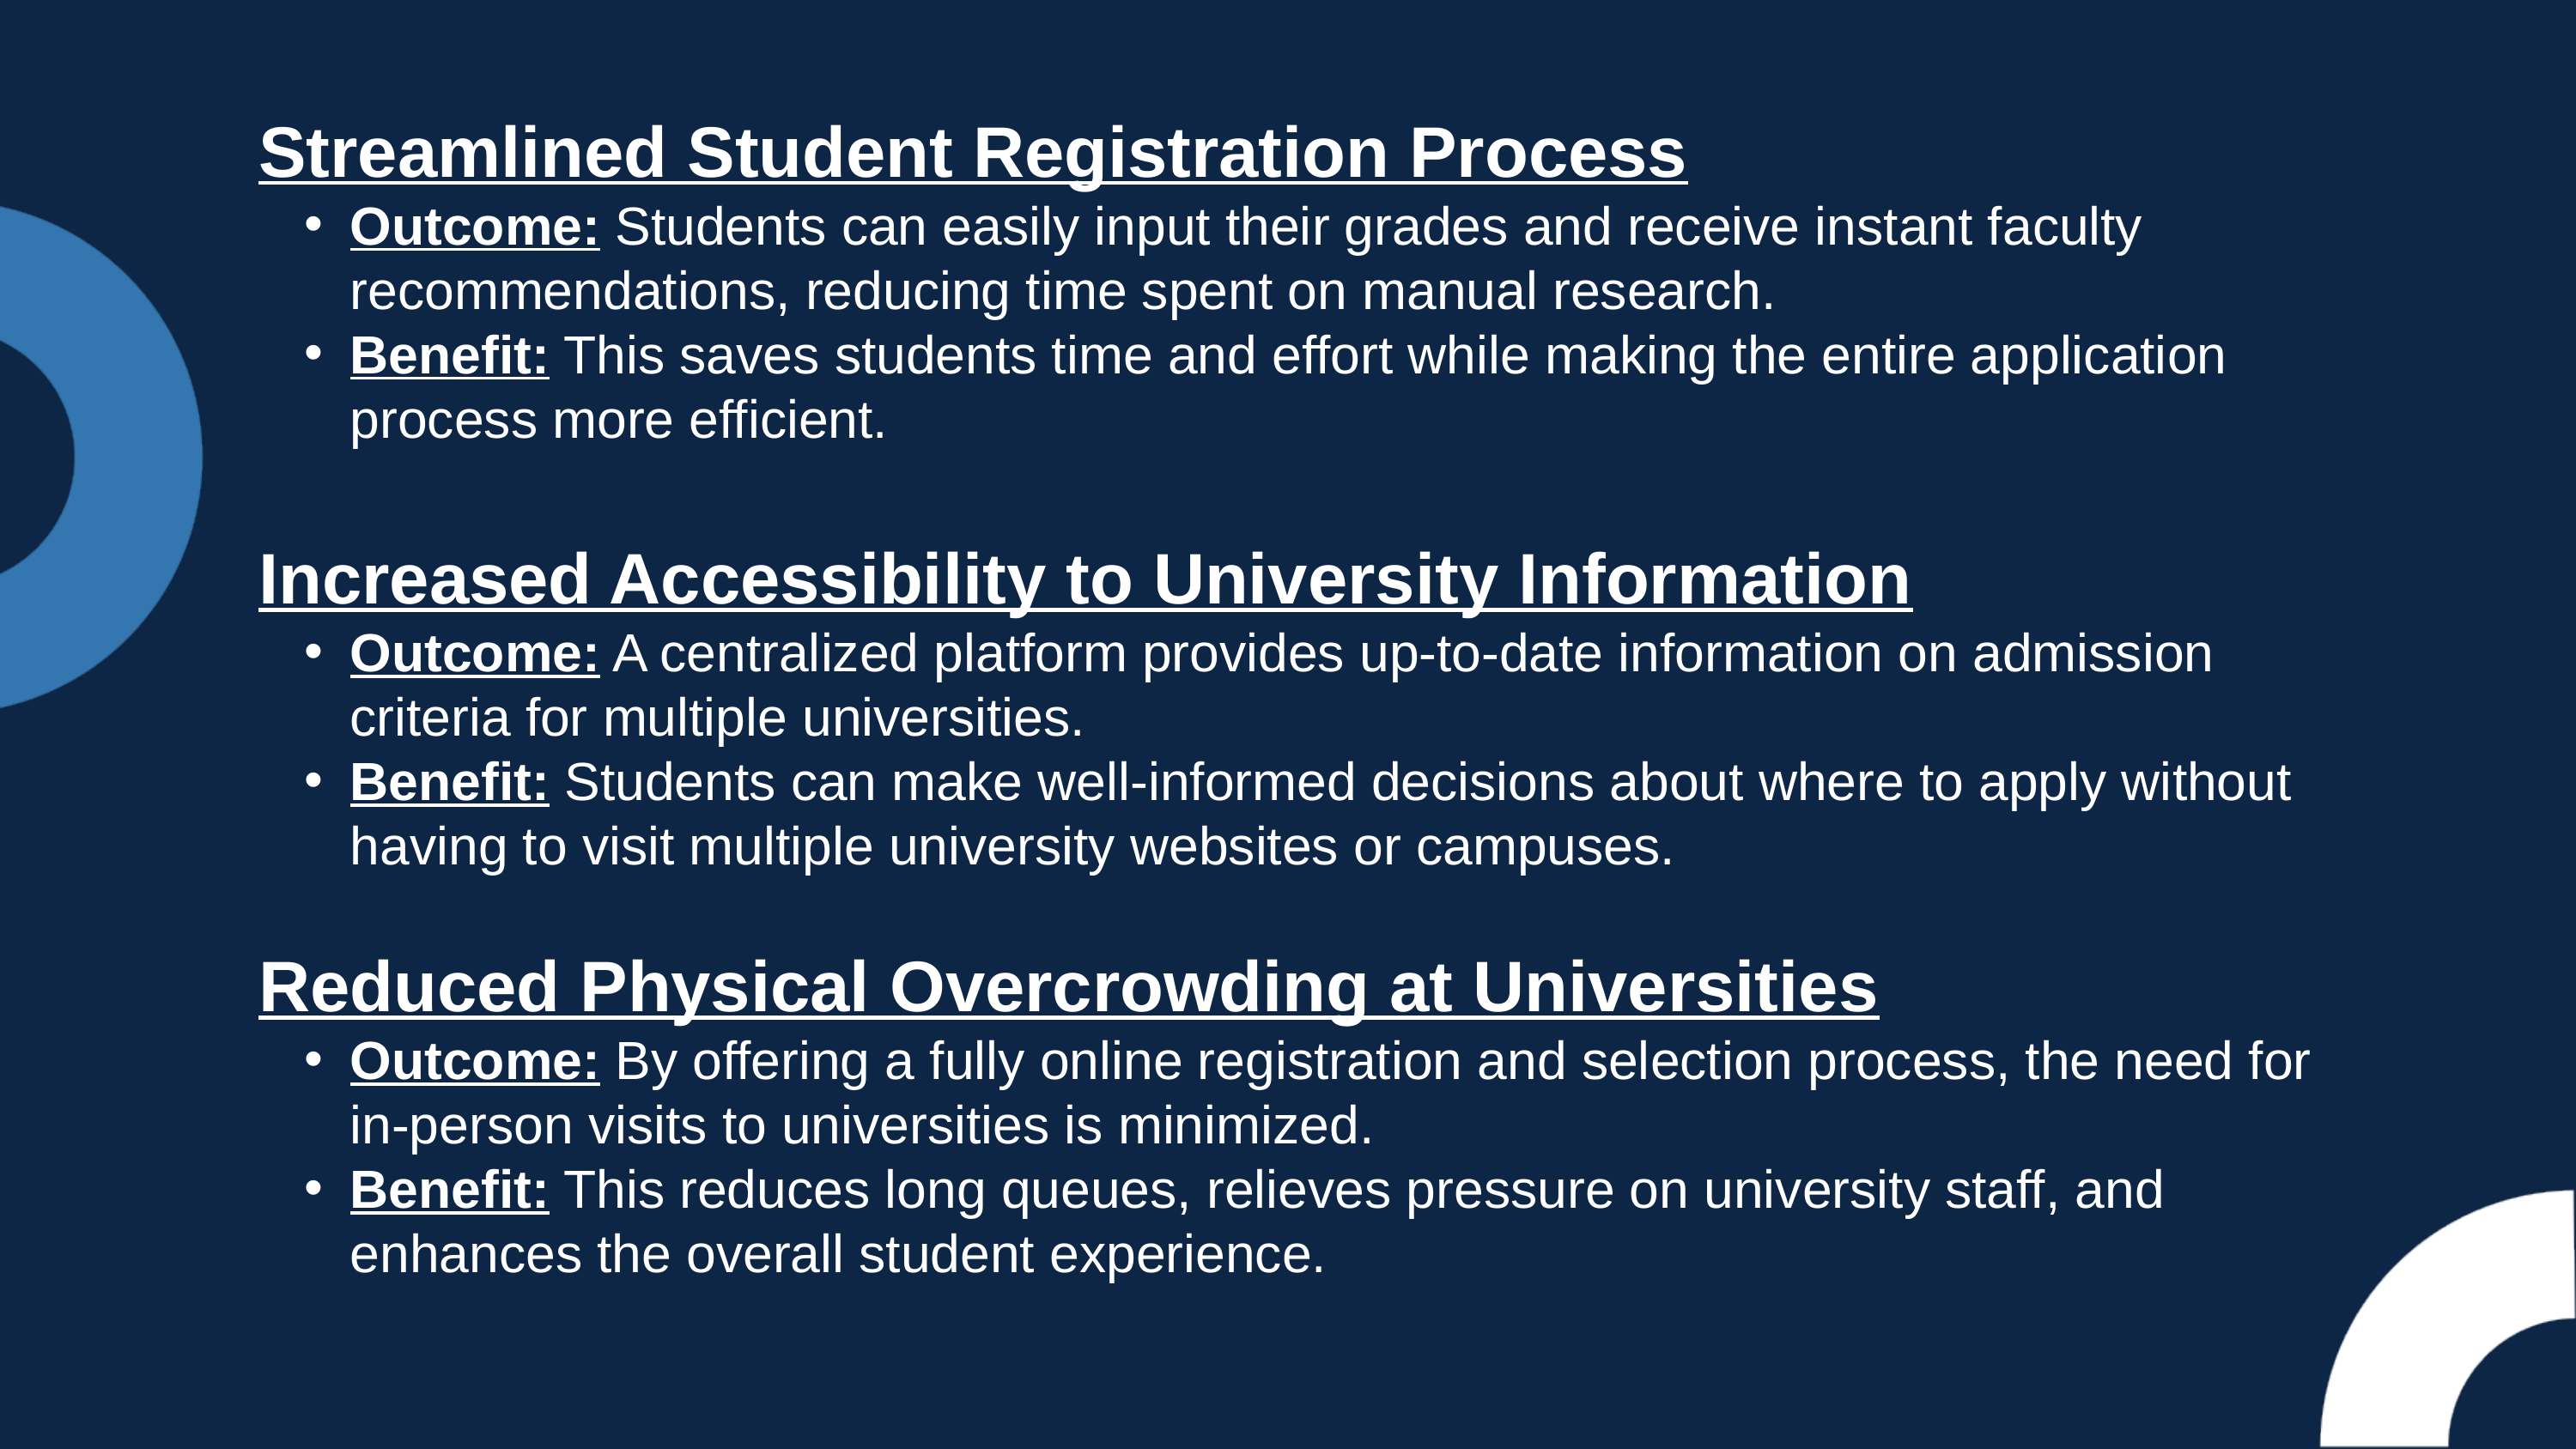

Streamlined Student Registration Process
Outcome: Students can easily input their grades and receive instant faculty recommendations, reducing time spent on manual research.
Benefit: This saves students time and effort while making the entire application process more efficient.

Increased Accessibility to University Information
Outcome: A centralized platform provides up-to-date information on admission criteria for multiple universities.
Benefit: Students can make well-informed decisions about where to apply without having to visit multiple university websites or campuses.

Reduced Physical Overcrowding at Universities
Outcome: By offering a fully online registration and selection process, the need for in-person visits to universities is minimized.
Benefit: This reduces long queues, relieves pressure on university staff, and enhances the overall student experience.